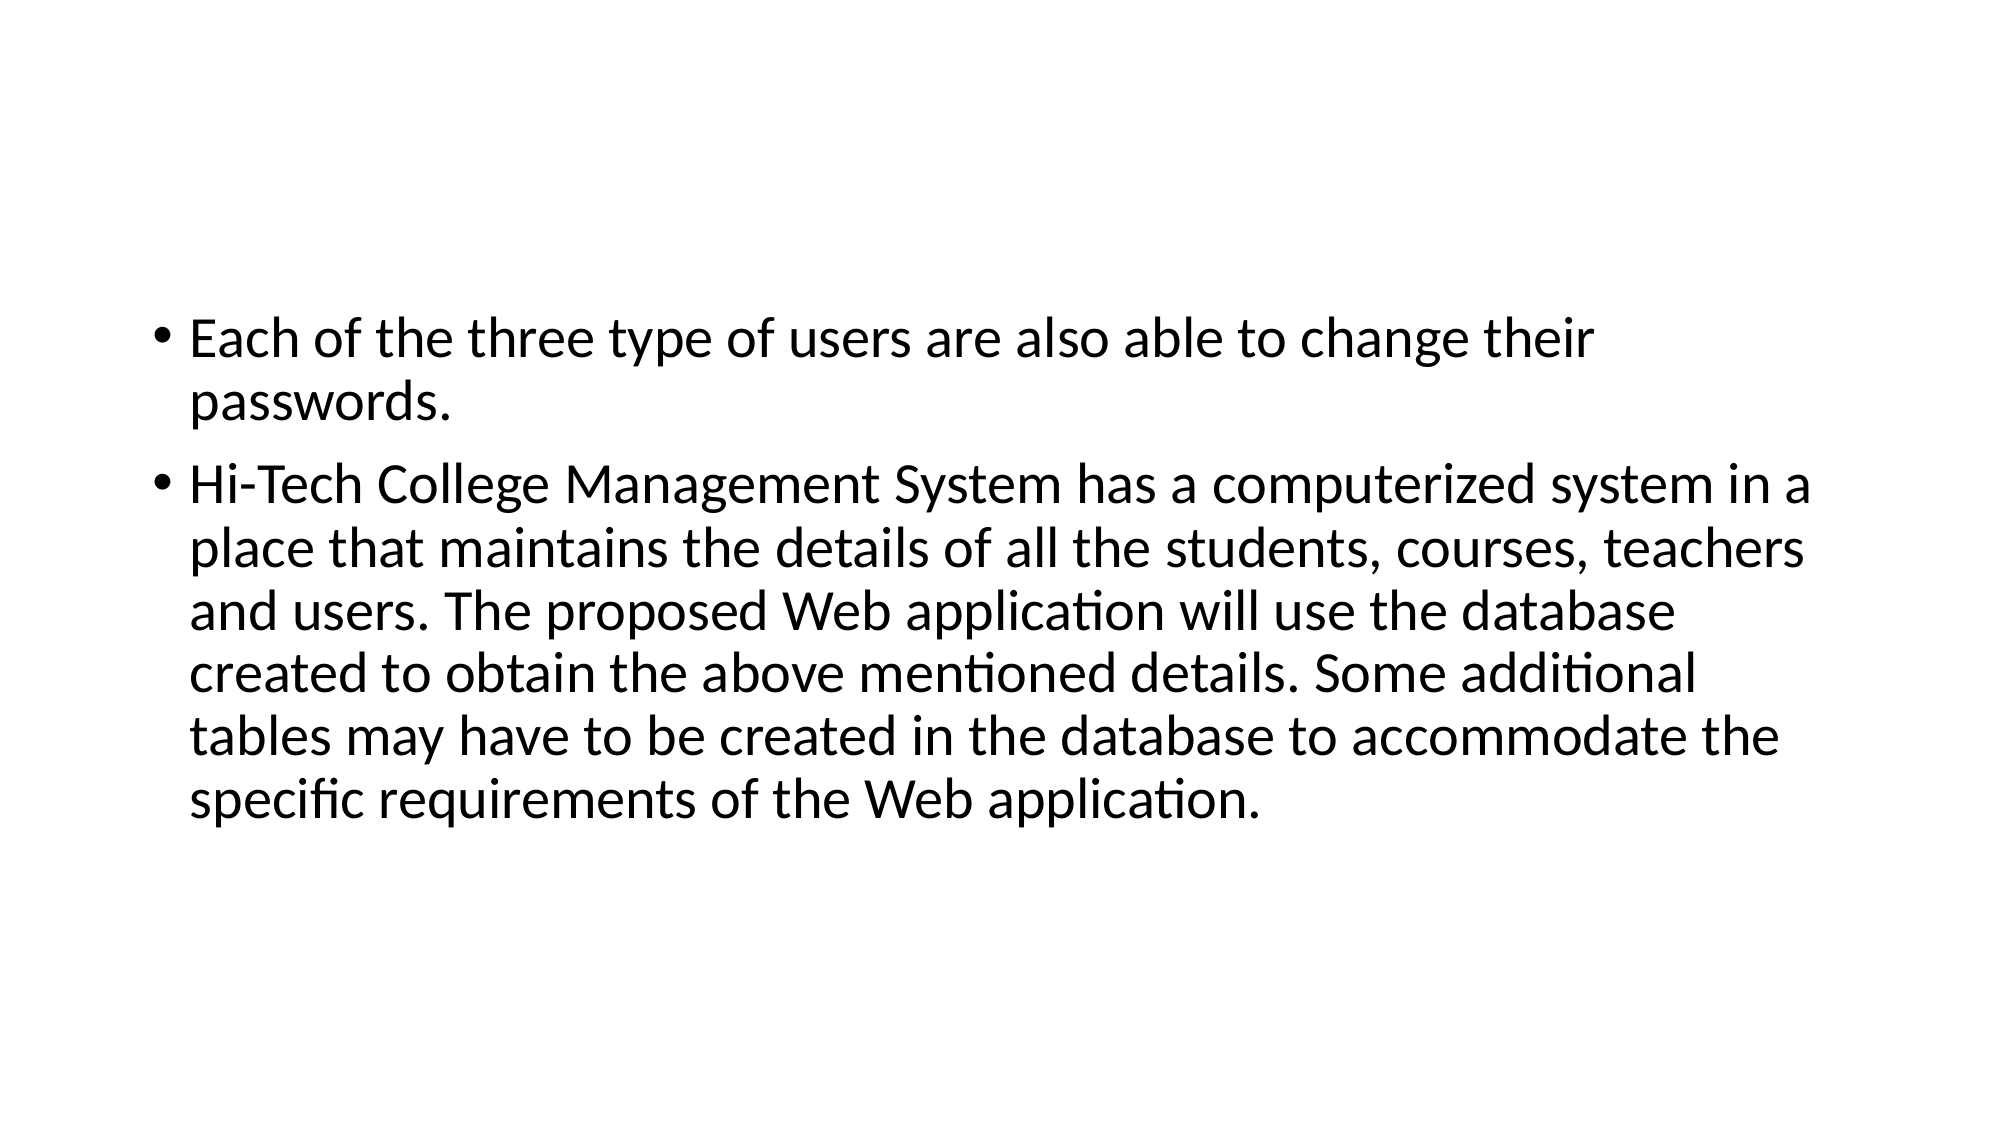

Each of the three type of users are also able to change their passwords.
Hi-Tech College Management System has a computerized system in a place that maintains the details of all the students, courses, teachers and users. The proposed Web application will use the database created to obtain the above mentioned details. Some additional tables may have to be created in the database to accommodate the specific requirements of the Web application.